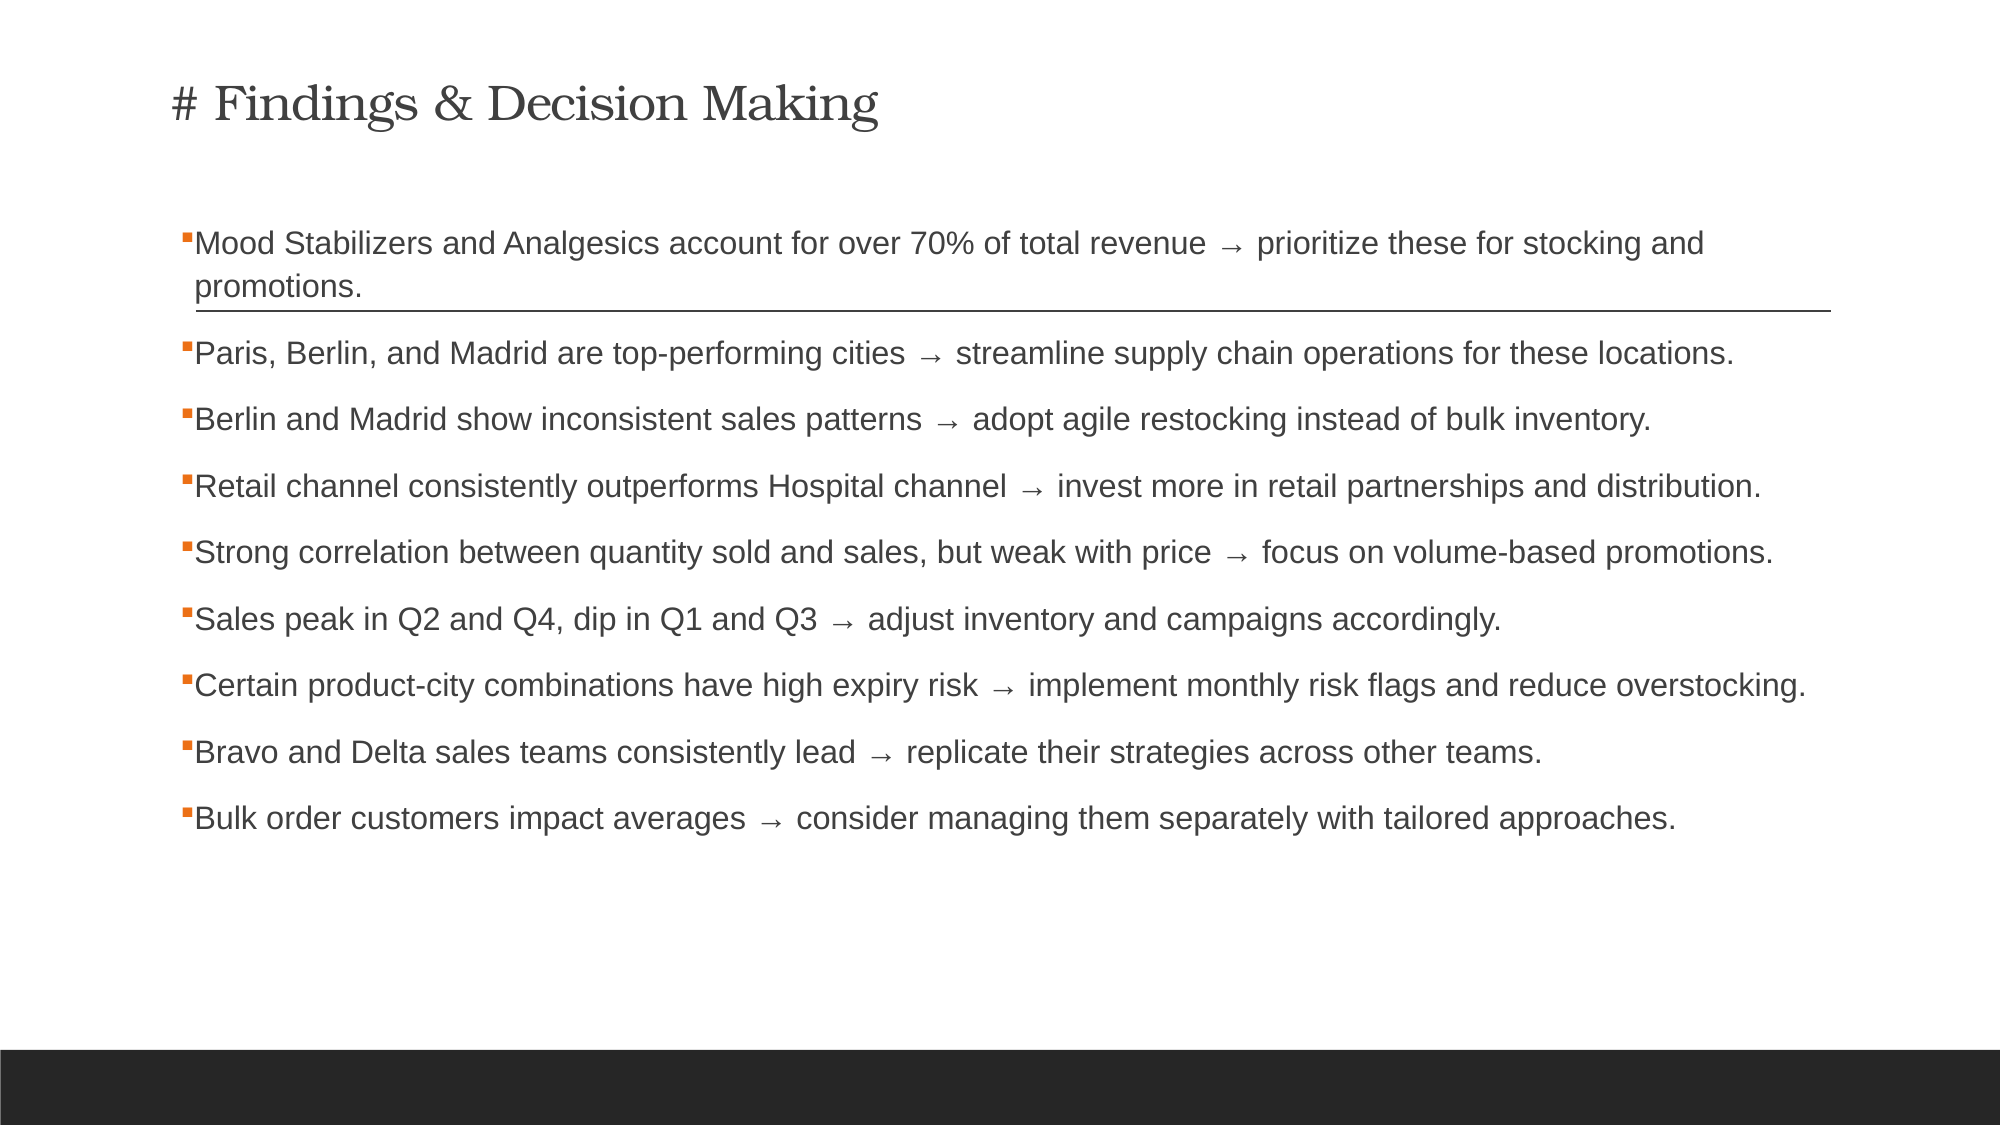

# # Findings & Decision Making
Mood Stabilizers and Analgesics account for over 70% of total revenue → prioritize these for stocking and promotions.
Paris, Berlin, and Madrid are top-performing cities → streamline supply chain operations for these locations.
Berlin and Madrid show inconsistent sales patterns → adopt agile restocking instead of bulk inventory.
Retail channel consistently outperforms Hospital channel → invest more in retail partnerships and distribution.
Strong correlation between quantity sold and sales, but weak with price → focus on volume-based promotions.
Sales peak in Q2 and Q4, dip in Q1 and Q3 → adjust inventory and campaigns accordingly.
Certain product-city combinations have high expiry risk → implement monthly risk flags and reduce overstocking.
Bravo and Delta sales teams consistently lead → replicate their strategies across other teams.
Bulk order customers impact averages → consider managing them separately with tailored approaches.